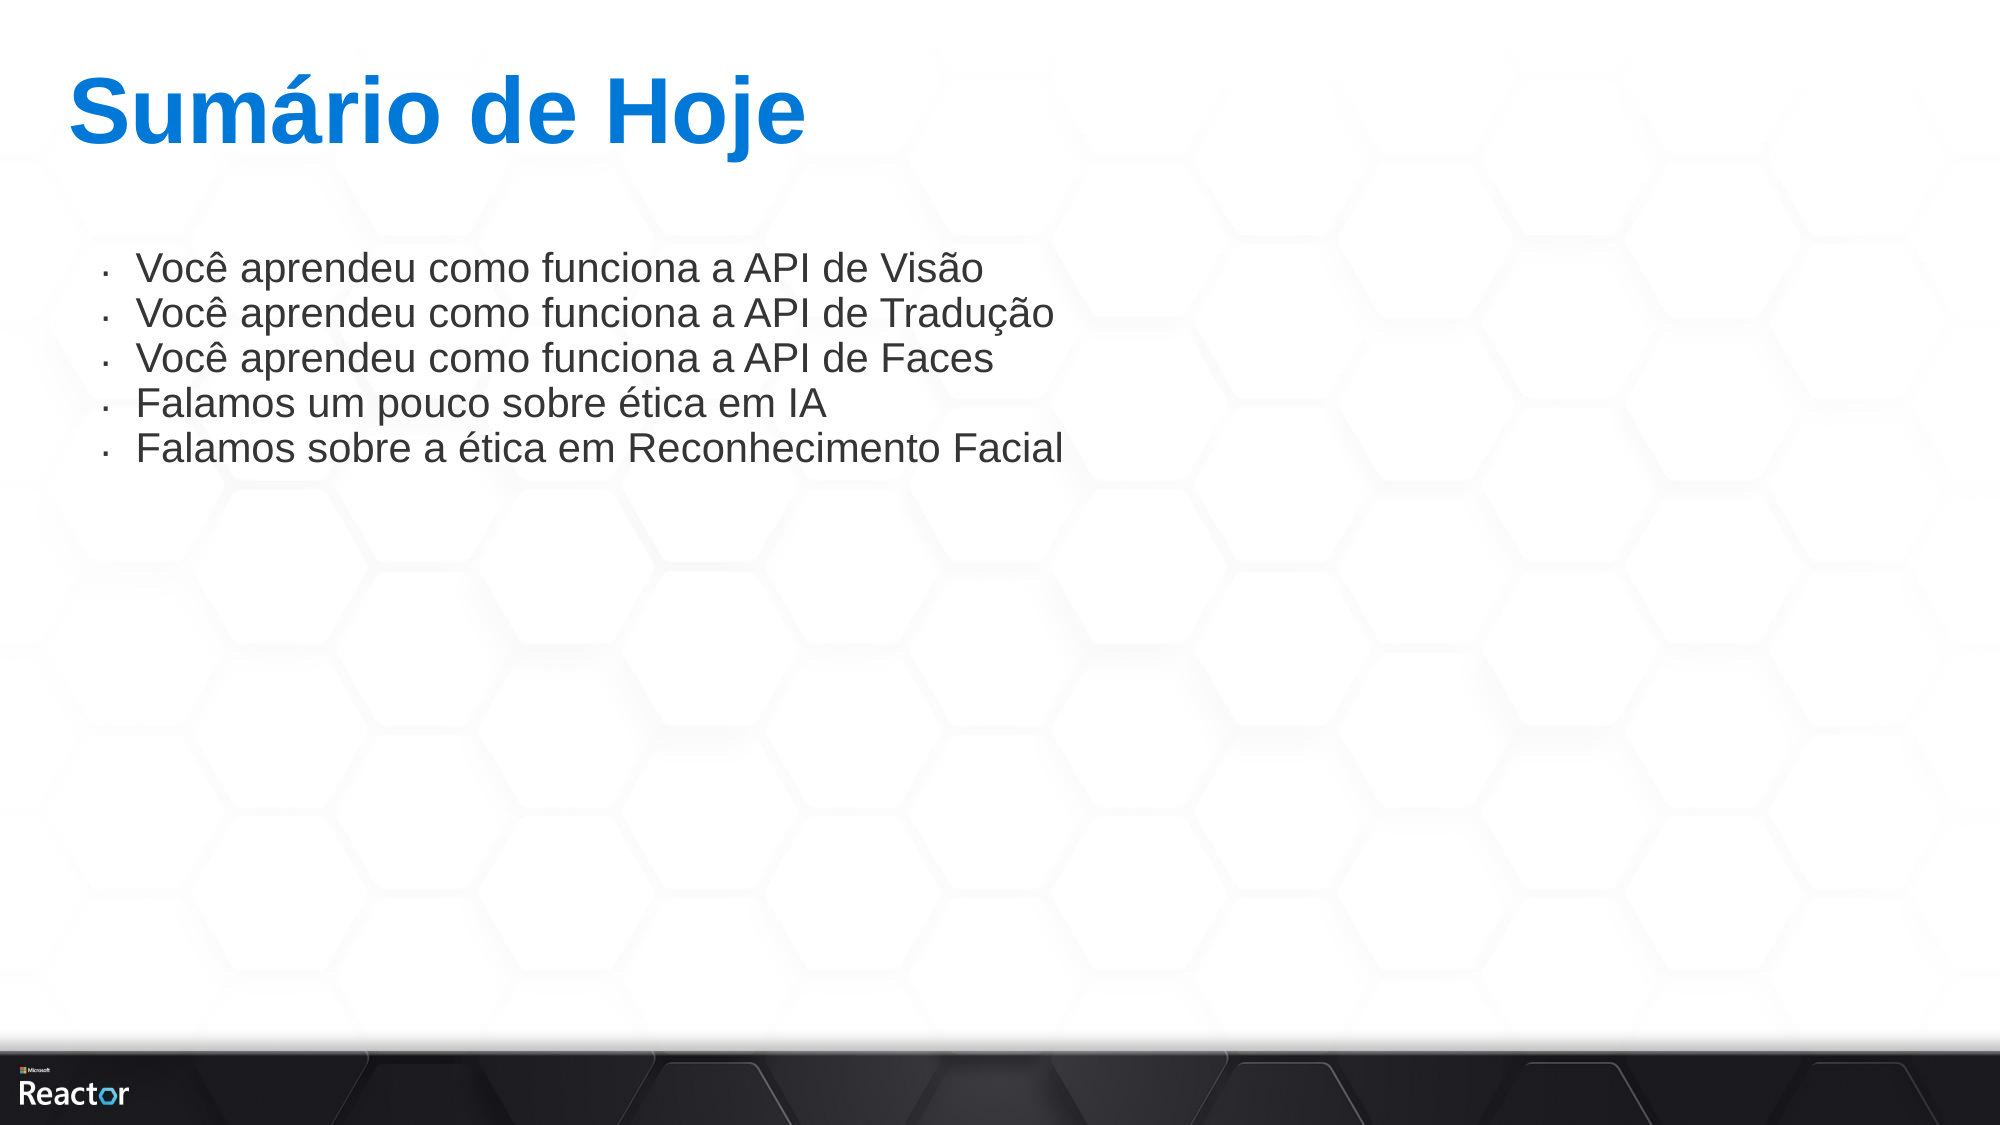

# Sumário de Hoje
Você aprendeu como funciona a API de Visão
Você aprendeu como funciona a API de Tradução
Você aprendeu como funciona a API de Faces
Falamos um pouco sobre ética em IA
Falamos sobre a ética em Reconhecimento Facial